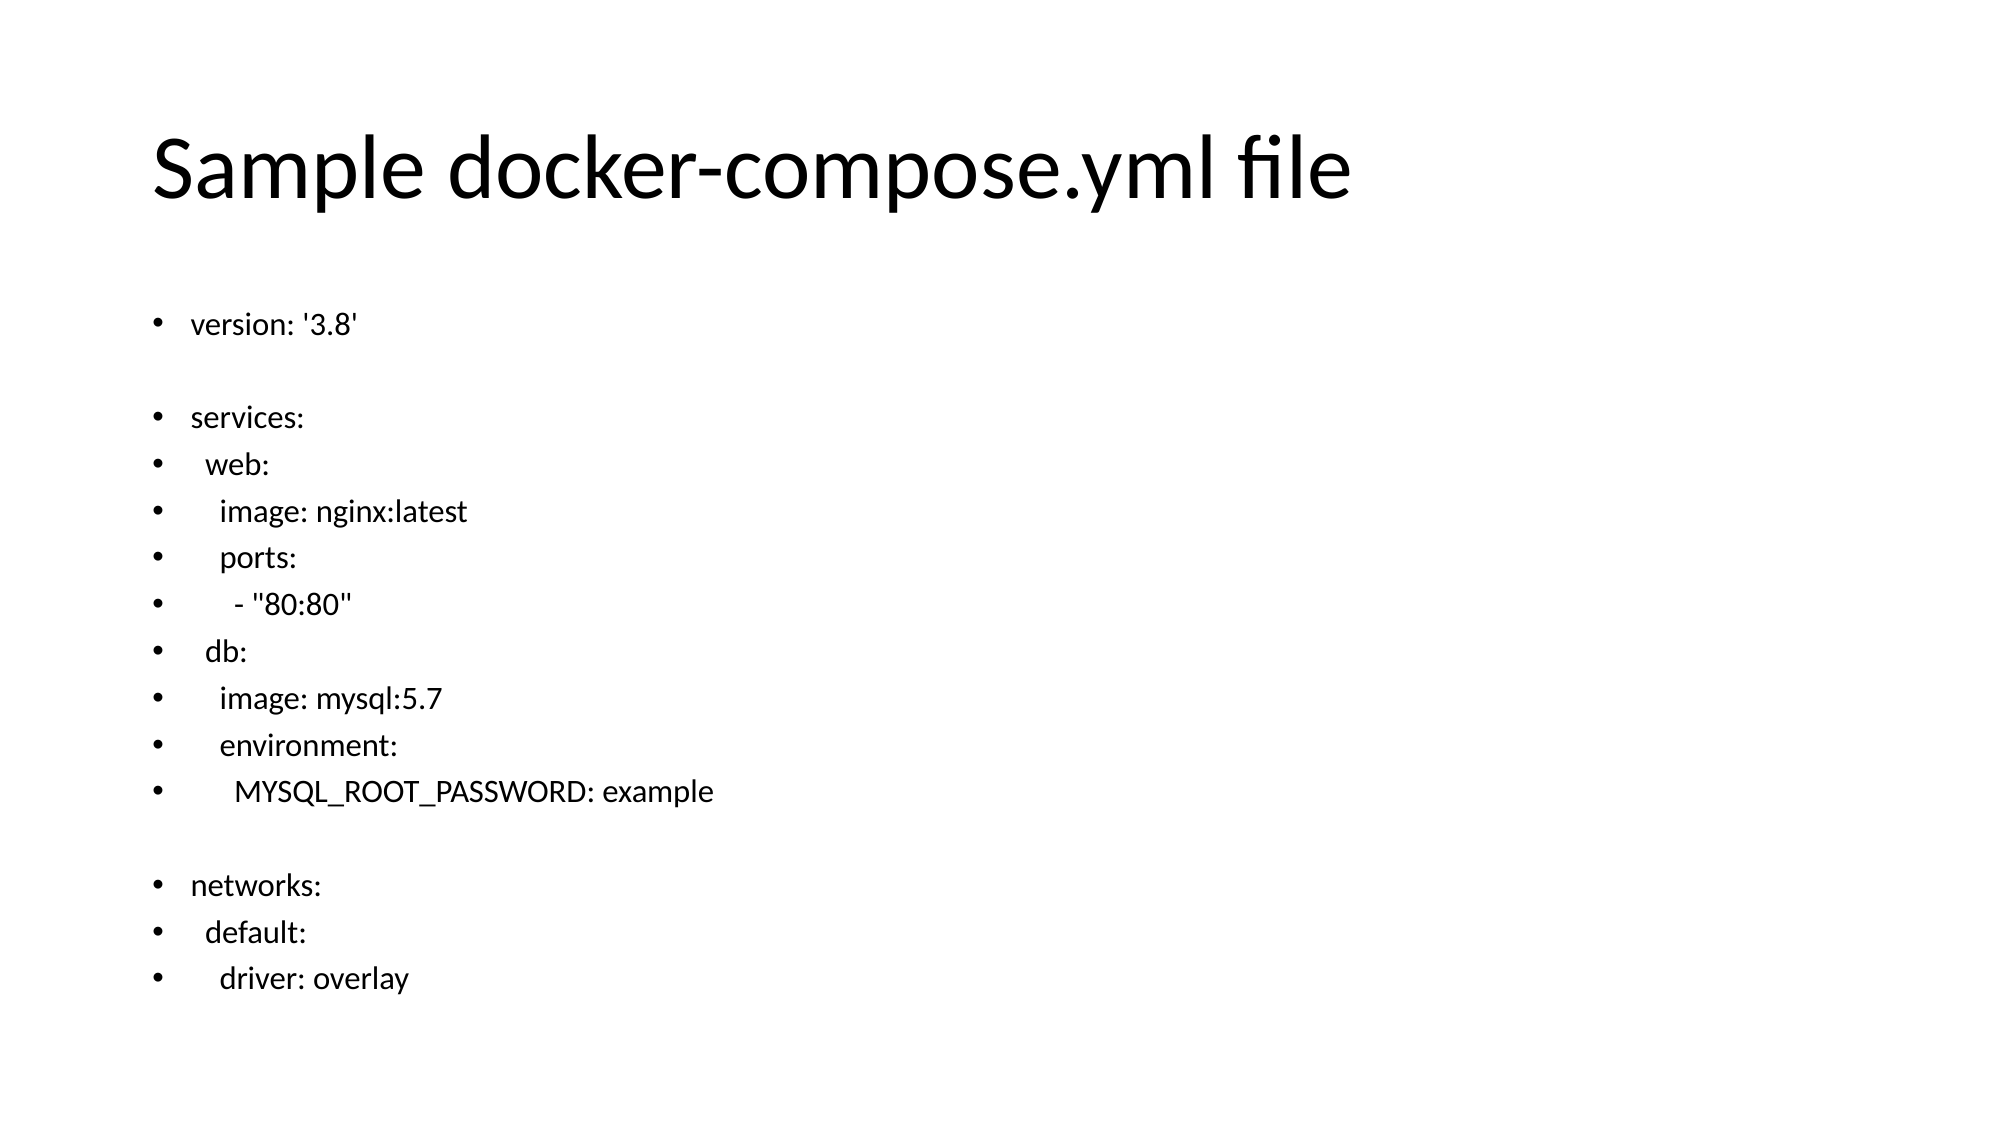

# Sample docker-compose.yml file
version: '3.8'

services:
  web:
    image: nginx:latest
    ports:
      - "80:80"
  db:
    image: mysql:5.7
    environment:
      MYSQL_ROOT_PASSWORD: example

networks:
  default:
    driver: overlay